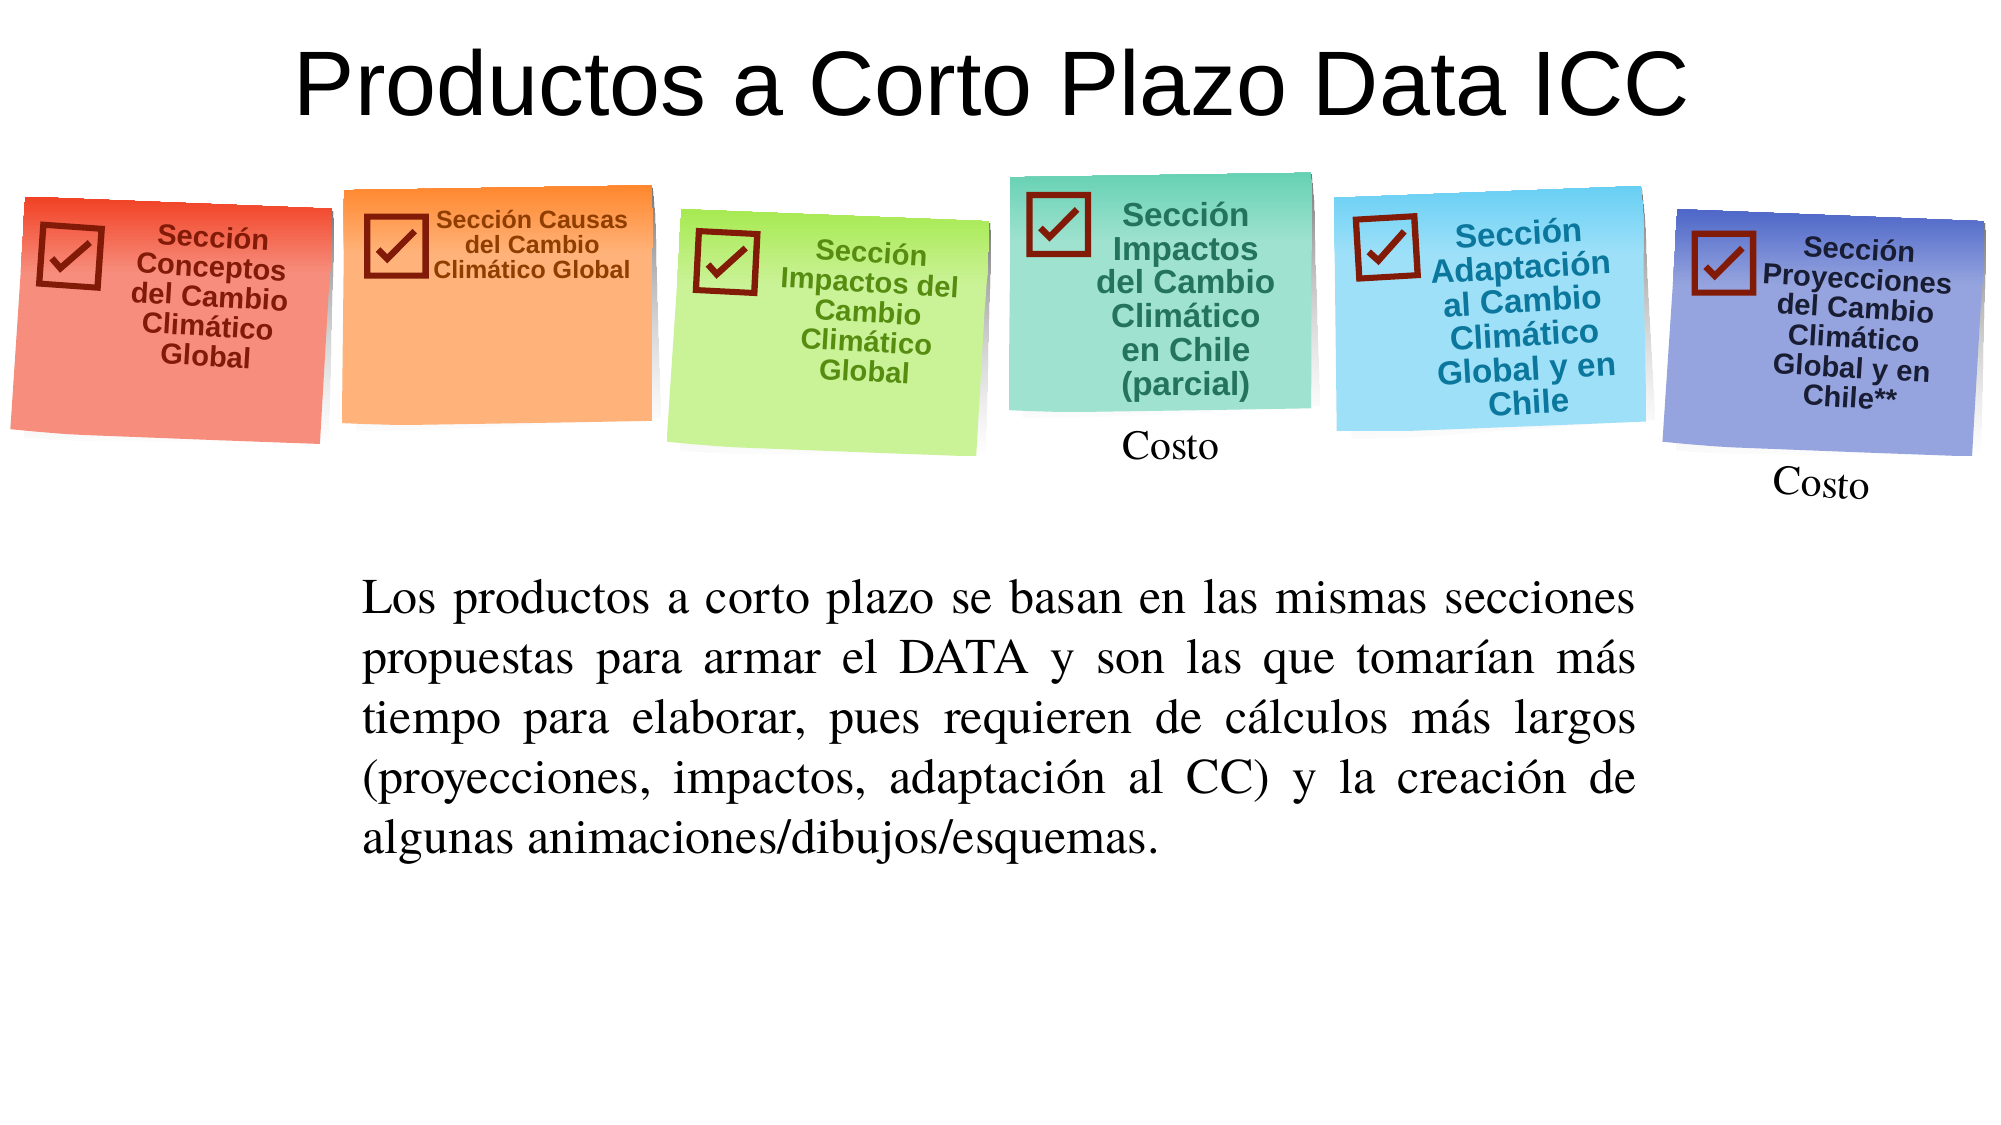

# Productos a Corto Plazo Data ICC

Sección Impactos del Cambio Climático en Chile (parcial)
Sección Causas del Cambio Climático Global

Sección Adaptación al Cambio Climático Global y en Chile

Sección Conceptos del Cambio Climático Global

Sección Proyecciones del Cambio Climático Global y en Chile**

Sección Impactos del Cambio Climático Global
Costo
Costo

Los productos a corto plazo se basan en las mismas secciones propuestas para armar el DATA y son las que tomarían más tiempo para elaborar, pues requieren de cálculos más largos (proyecciones, impactos, adaptación al CC) y la creación de algunas animaciones/dibujos/esquemas.